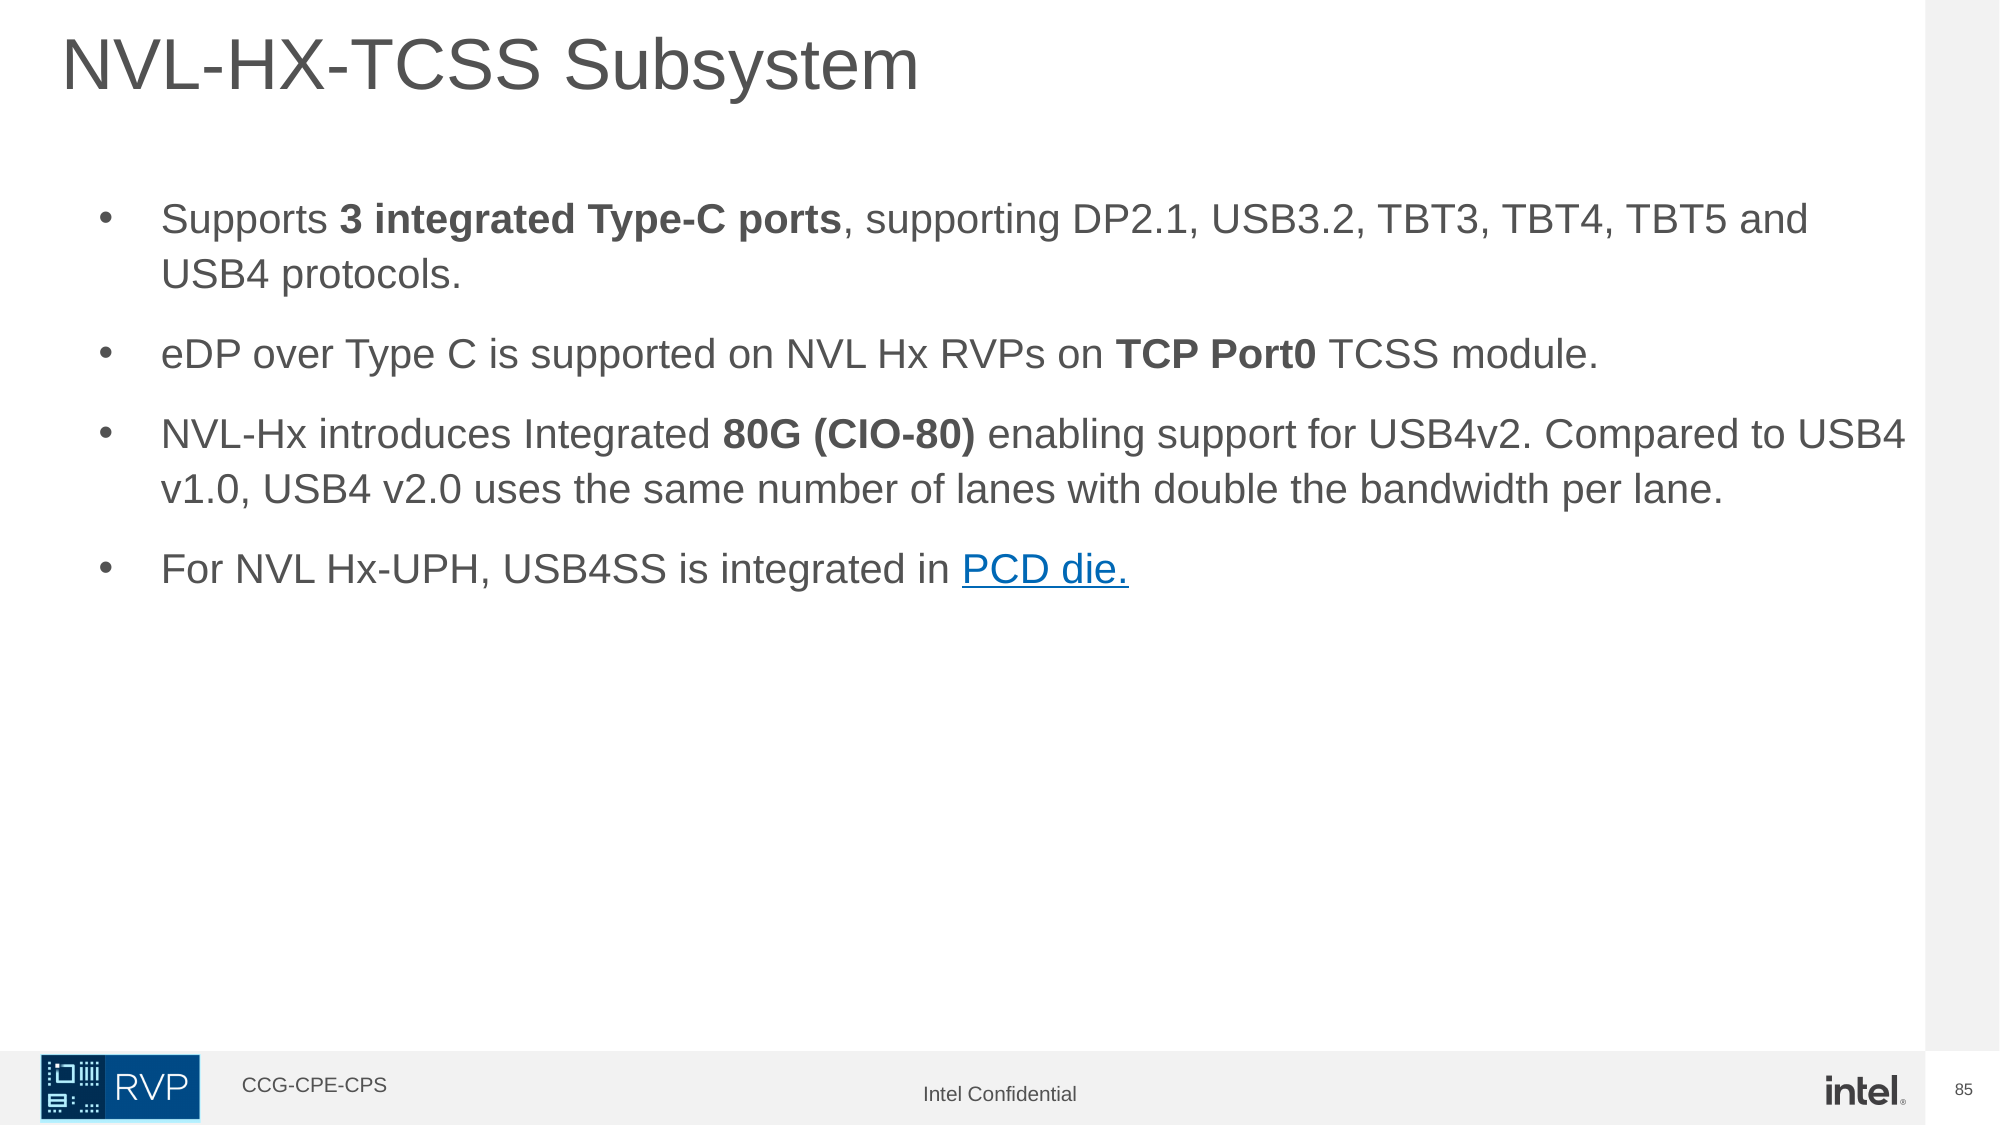

# NVL-HX-TCSS Subsystem
Supports 3 integrated Type-C ports, supporting DP2.1, USB3.2, TBT3, TBT4, TBT5 and USB4 protocols.
eDP over Type C is supported on NVL Hx RVPs on TCP Port0 TCSS module.
NVL-Hx introduces Integrated 80G (CIO-80) enabling support for USB4v2. Compared to USB4 v1.0, USB4 v2.0 uses the same number of lanes with double the bandwidth per lane.
For NVL Hx-UPH, USB4SS is integrated in PCD die.